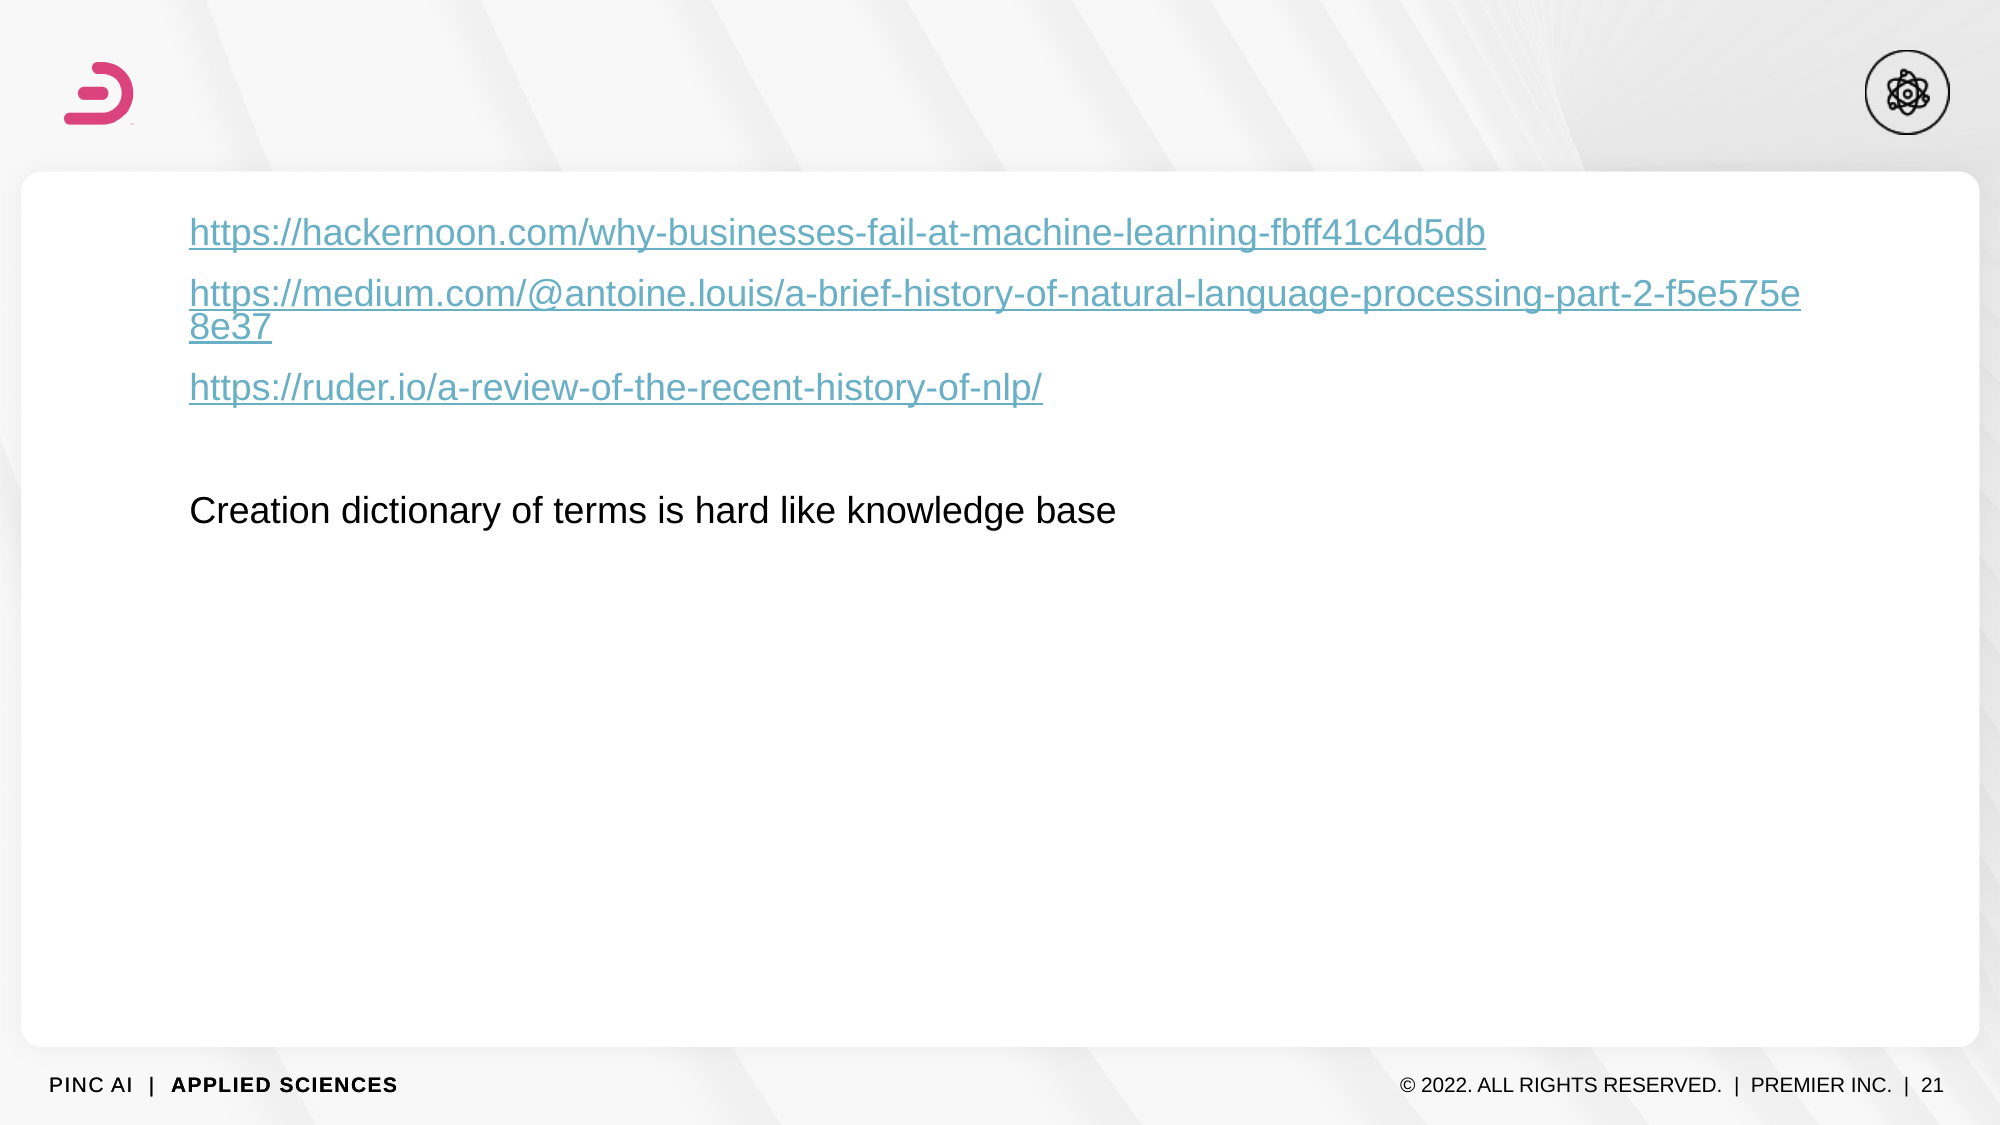

#
https://hackernoon.com/why-businesses-fail-at-machine-learning-fbff41c4d5db
https://medium.com/@antoine.louis/a-brief-history-of-natural-language-processing-part-2-f5e575e8e37
https://ruder.io/a-review-of-the-recent-history-of-nlp/

Creation dictionary of terms is hard like knowledge base